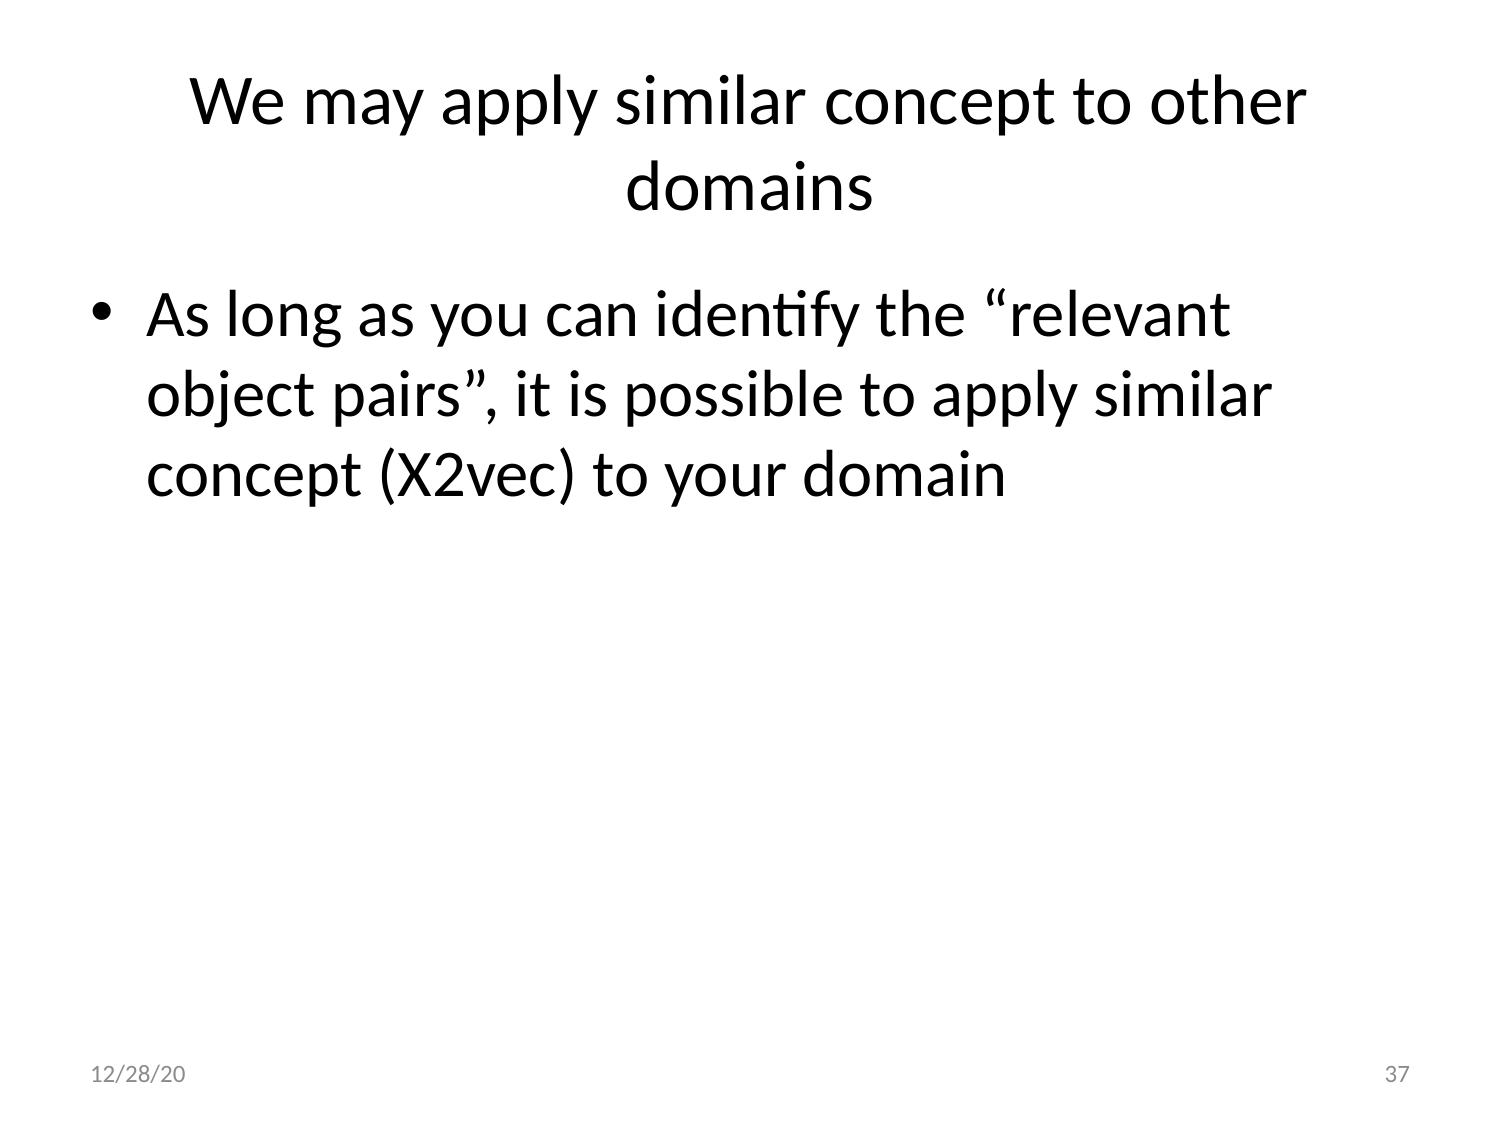

# We may apply similar concept to other domains
As long as you can identify the “relevant object pairs”, it is possible to apply similar concept (X2vec) to your domain

12/28/20
37